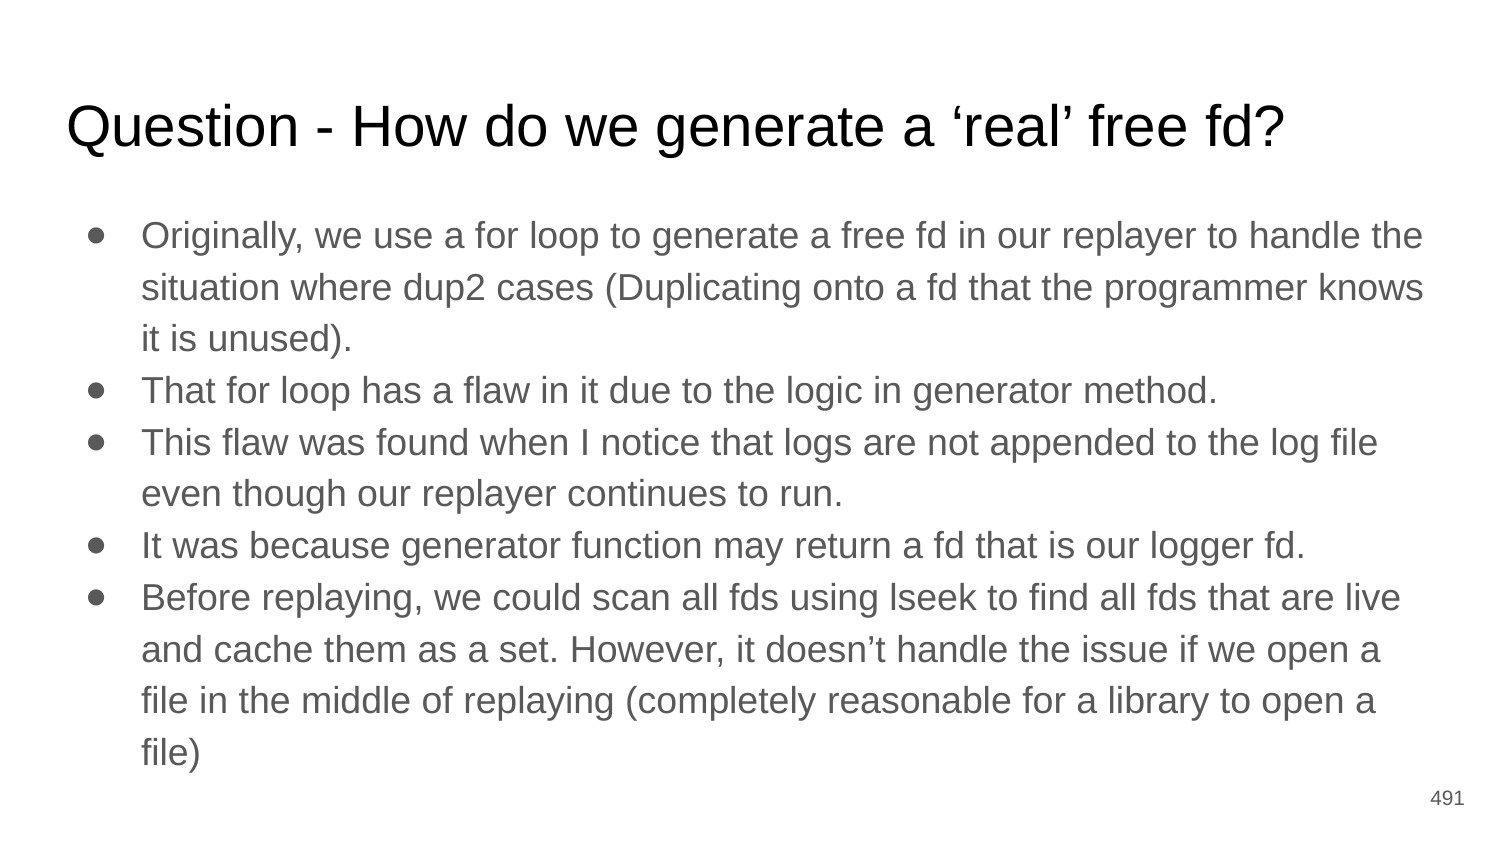

# Question - How do we generate a ‘real’ free fd?
Originally, we use a for loop to generate a free fd in our replayer to handle the situation where dup2 cases (Duplicating onto a fd that the programmer knows it is unused).
That for loop has a flaw in it due to the logic in generator method.
This flaw was found when I notice that logs are not appended to the log file even though our replayer continues to run.
It was because generator function may return a fd that is our logger fd.
Before replaying, we could scan all fds using lseek to find all fds that are live and cache them as a set. However, it doesn’t handle the issue if we open a file in the middle of replaying (completely reasonable for a library to open a file)
491